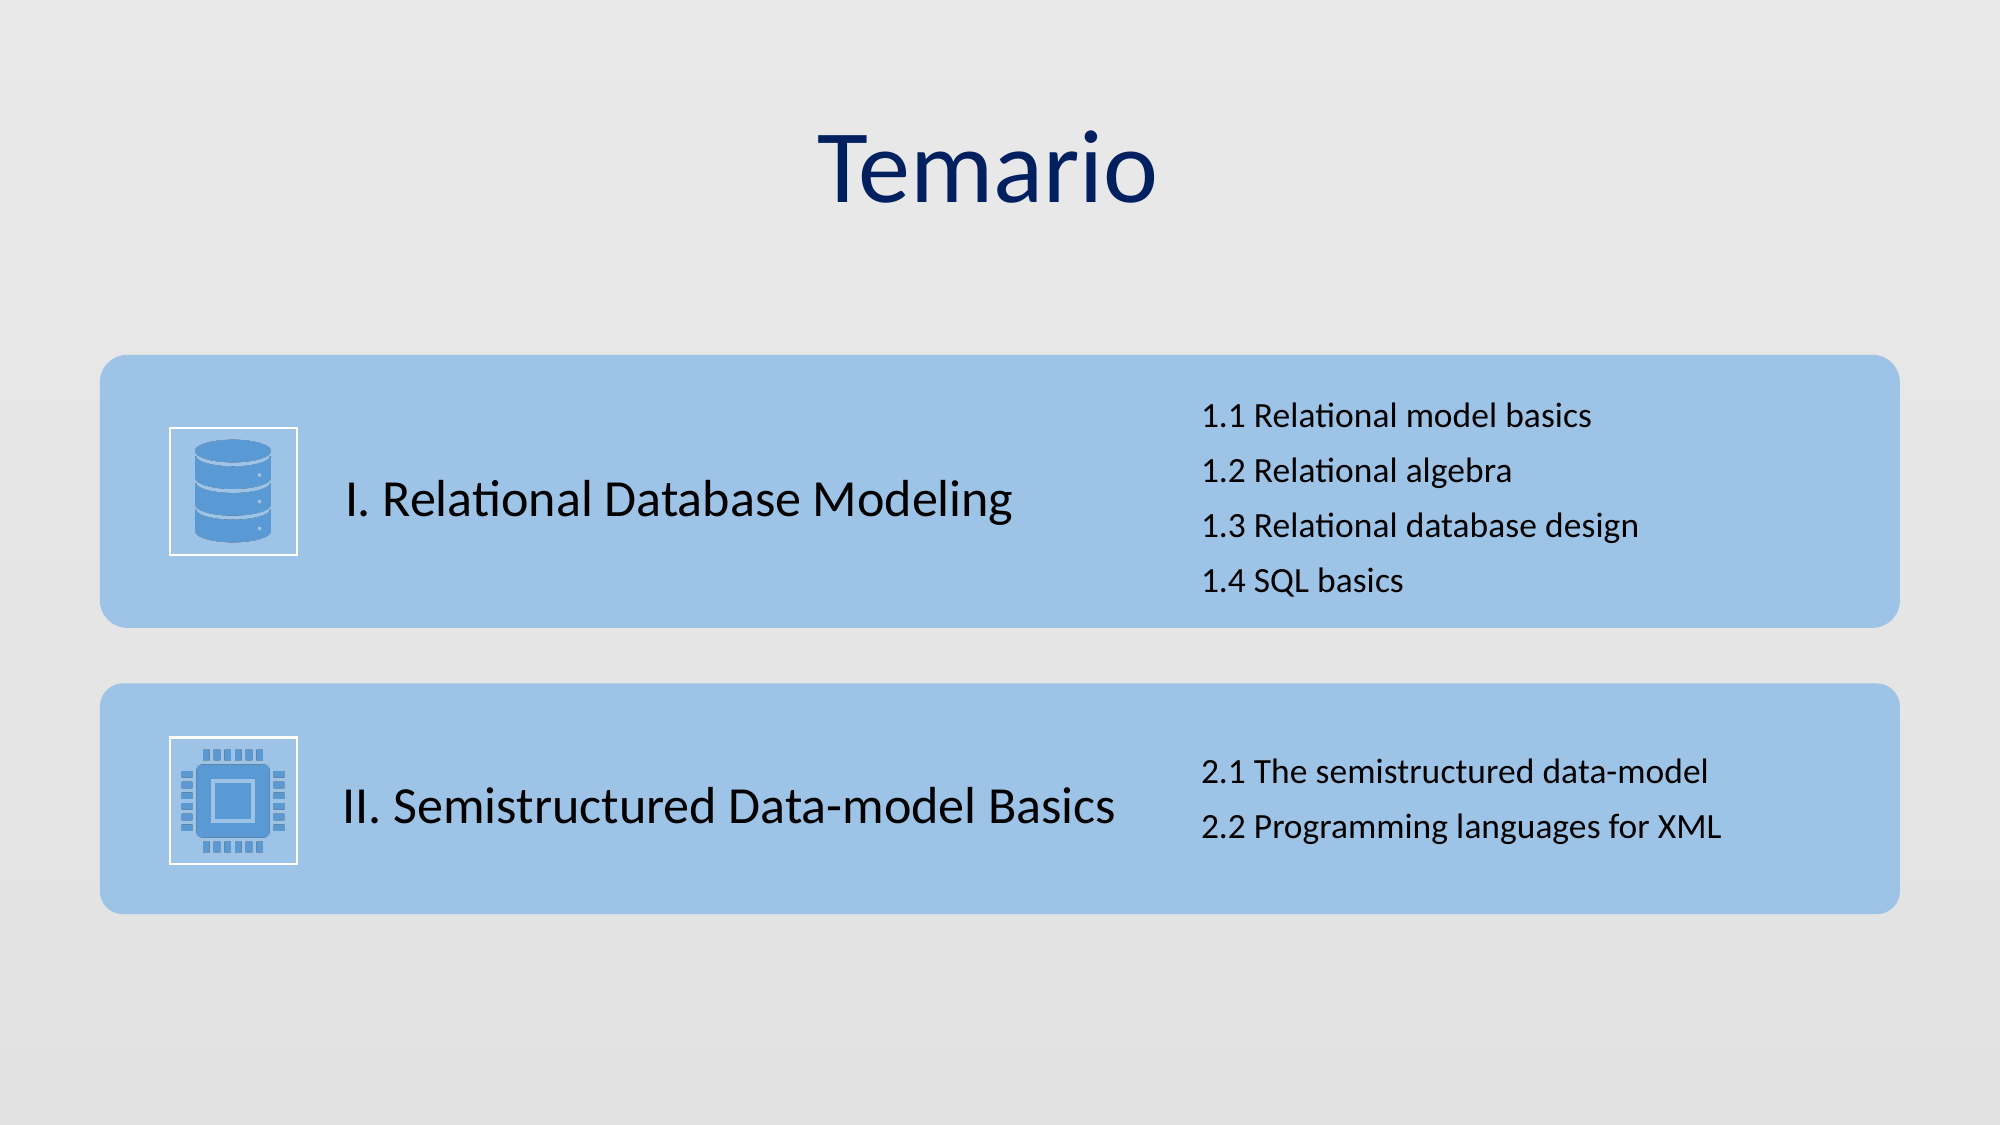

# Temario
I. Relational Database Modeling
1.1 Relational model basics
1.2 Relational algebra
1.3 Relational database design
1.4 SQL basics
II. Semistructured Data-model Basics
2.1 The semistructured data-model
2.2 Programming languages for XML